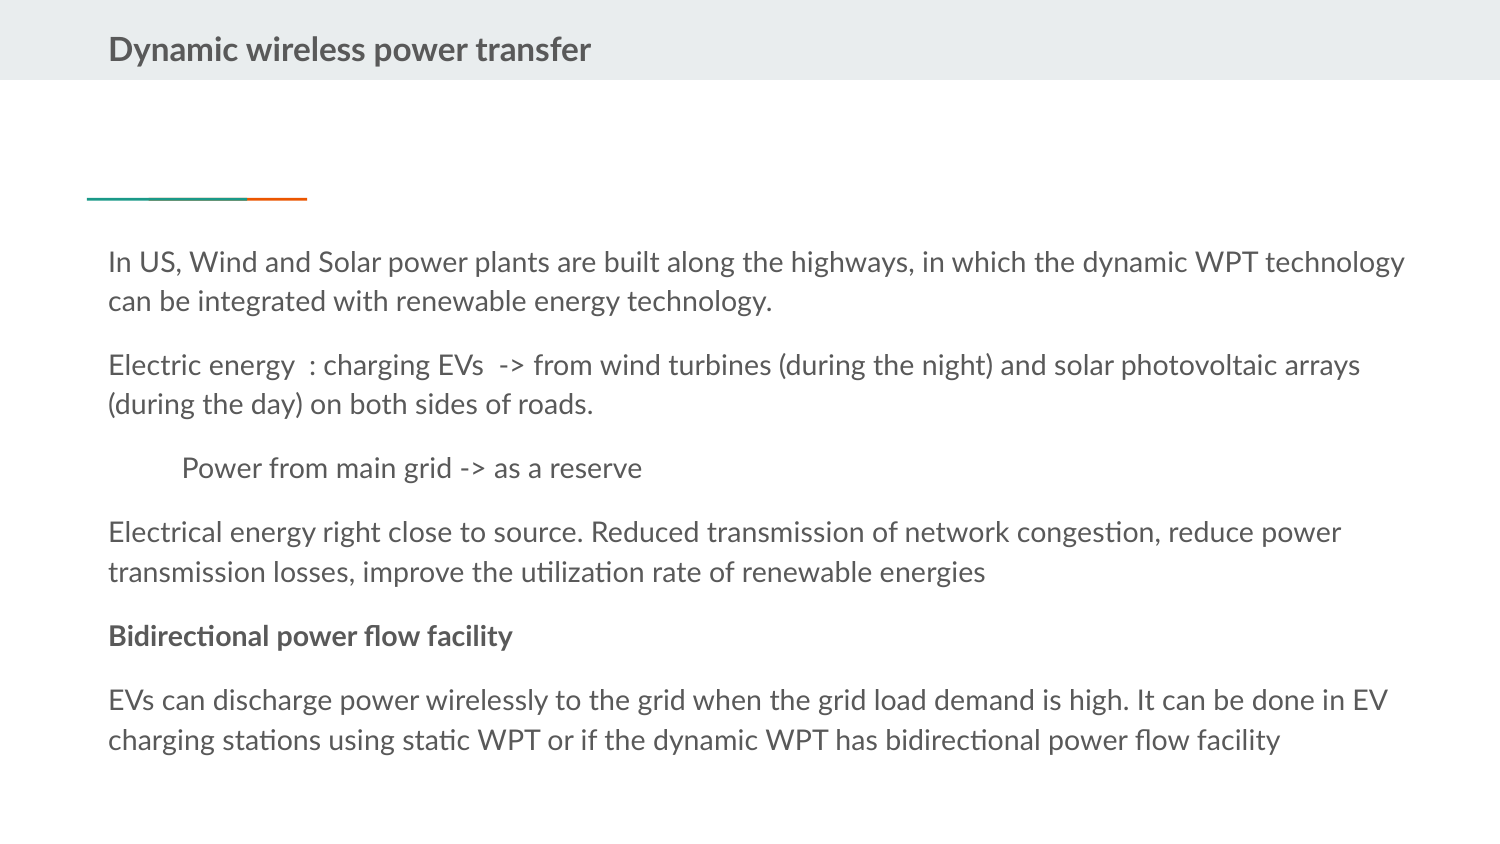

# Dynamic wireless power transfer

In US, Wind and Solar power plants are built along the highways, in which the dynamic WPT technology can be integrated with renewable energy technology.
Electric energy  : charging EVs  -> from wind turbines (during the night) and solar photovoltaic arrays (during the day) on both sides of roads.
Power from main grid -> as a reserve
Electrical energy right close to source. Reduced transmission of network congestion, reduce power transmission losses, improve the utilization rate of renewable energies
Bidirectional power flow facility
EVs can discharge power wirelessly to the grid when the grid load demand is high. It can be done in EV charging stations using static WPT or if the dynamic WPT has bidirectional power flow facility